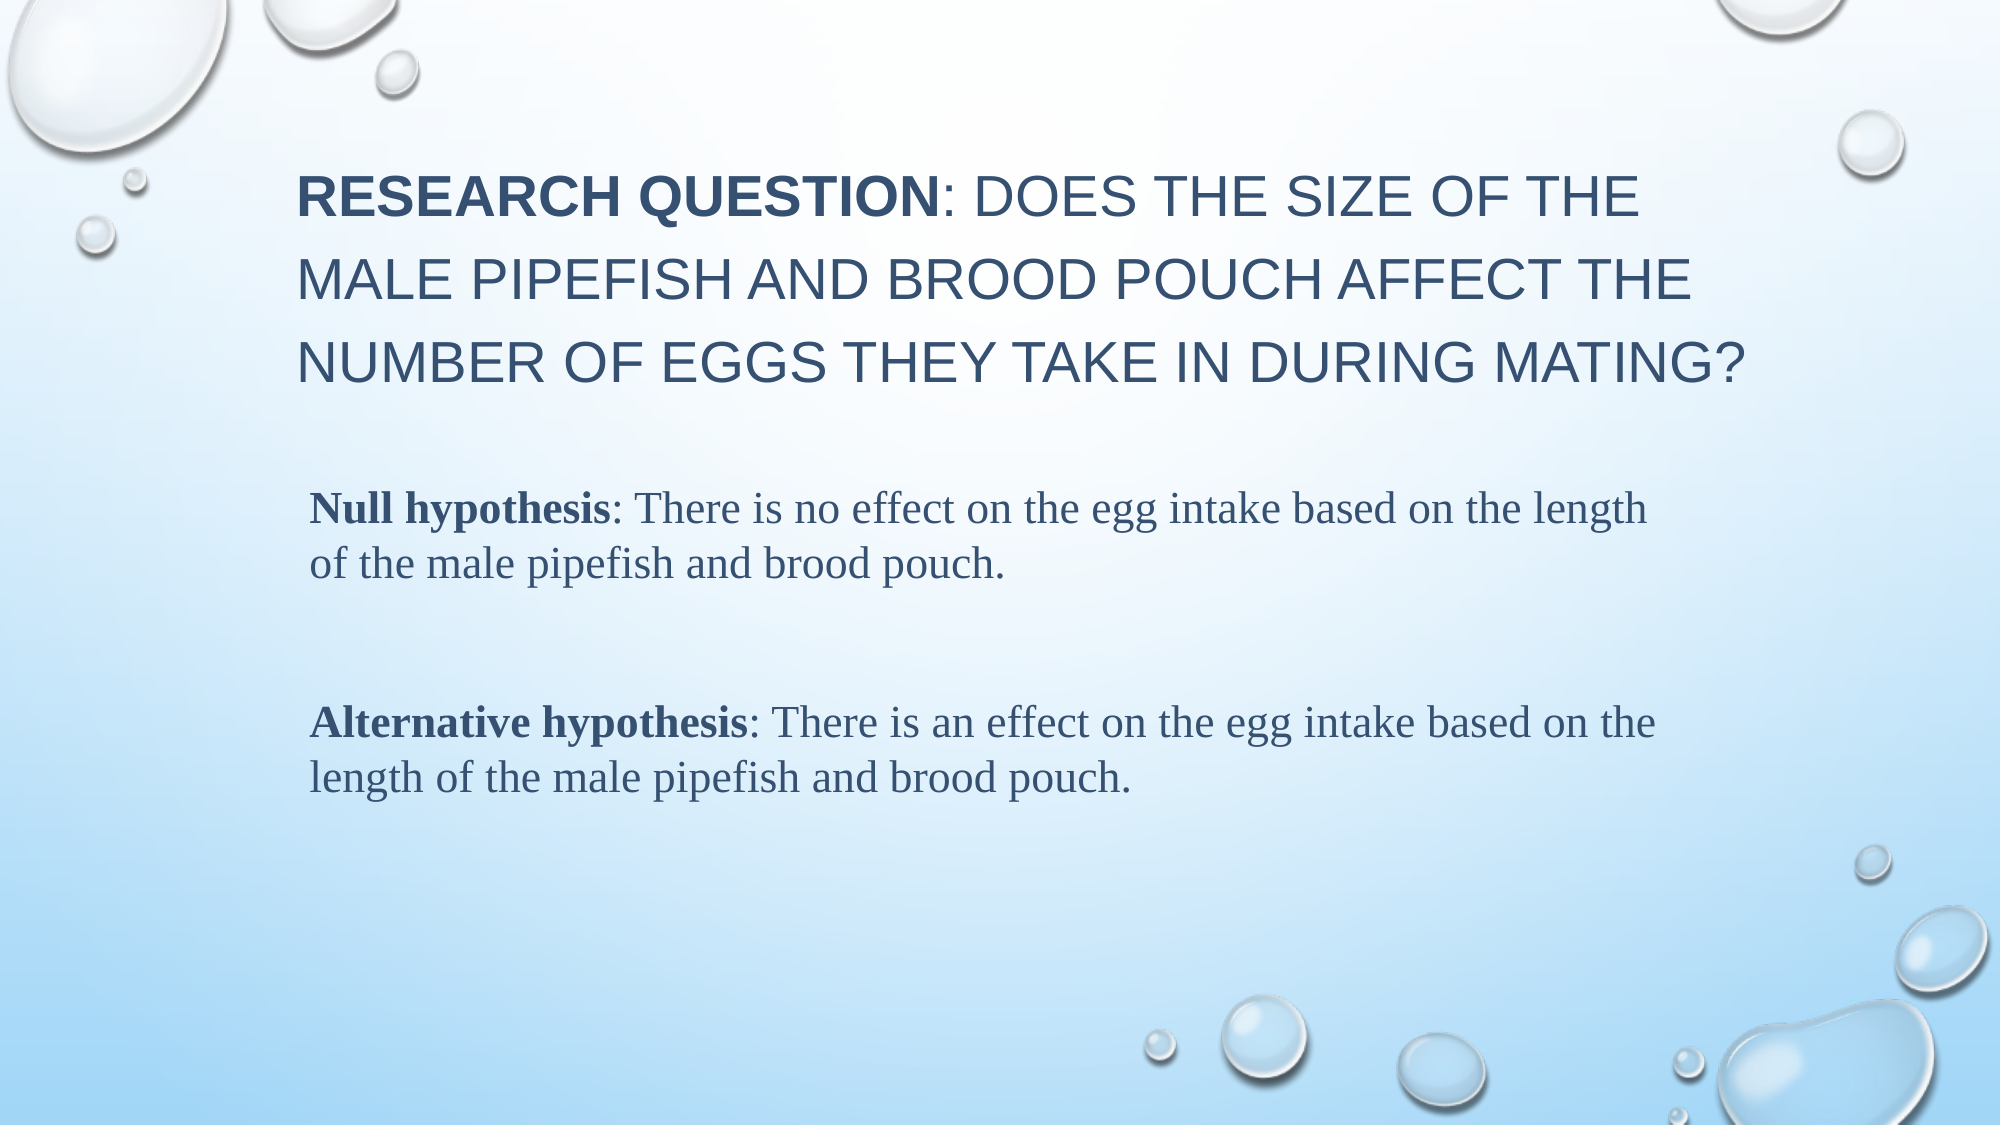

Research Question: Does the size of the male pipefish and brood pouch affect the number of eggs they take in during mating?

Null hypothesis: There is no effect on the egg intake based on the length of the male pipefish and brood pouch.

Alternative hypothesis: There is an effect on the egg intake based on the length of the male pipefish and brood pouch.